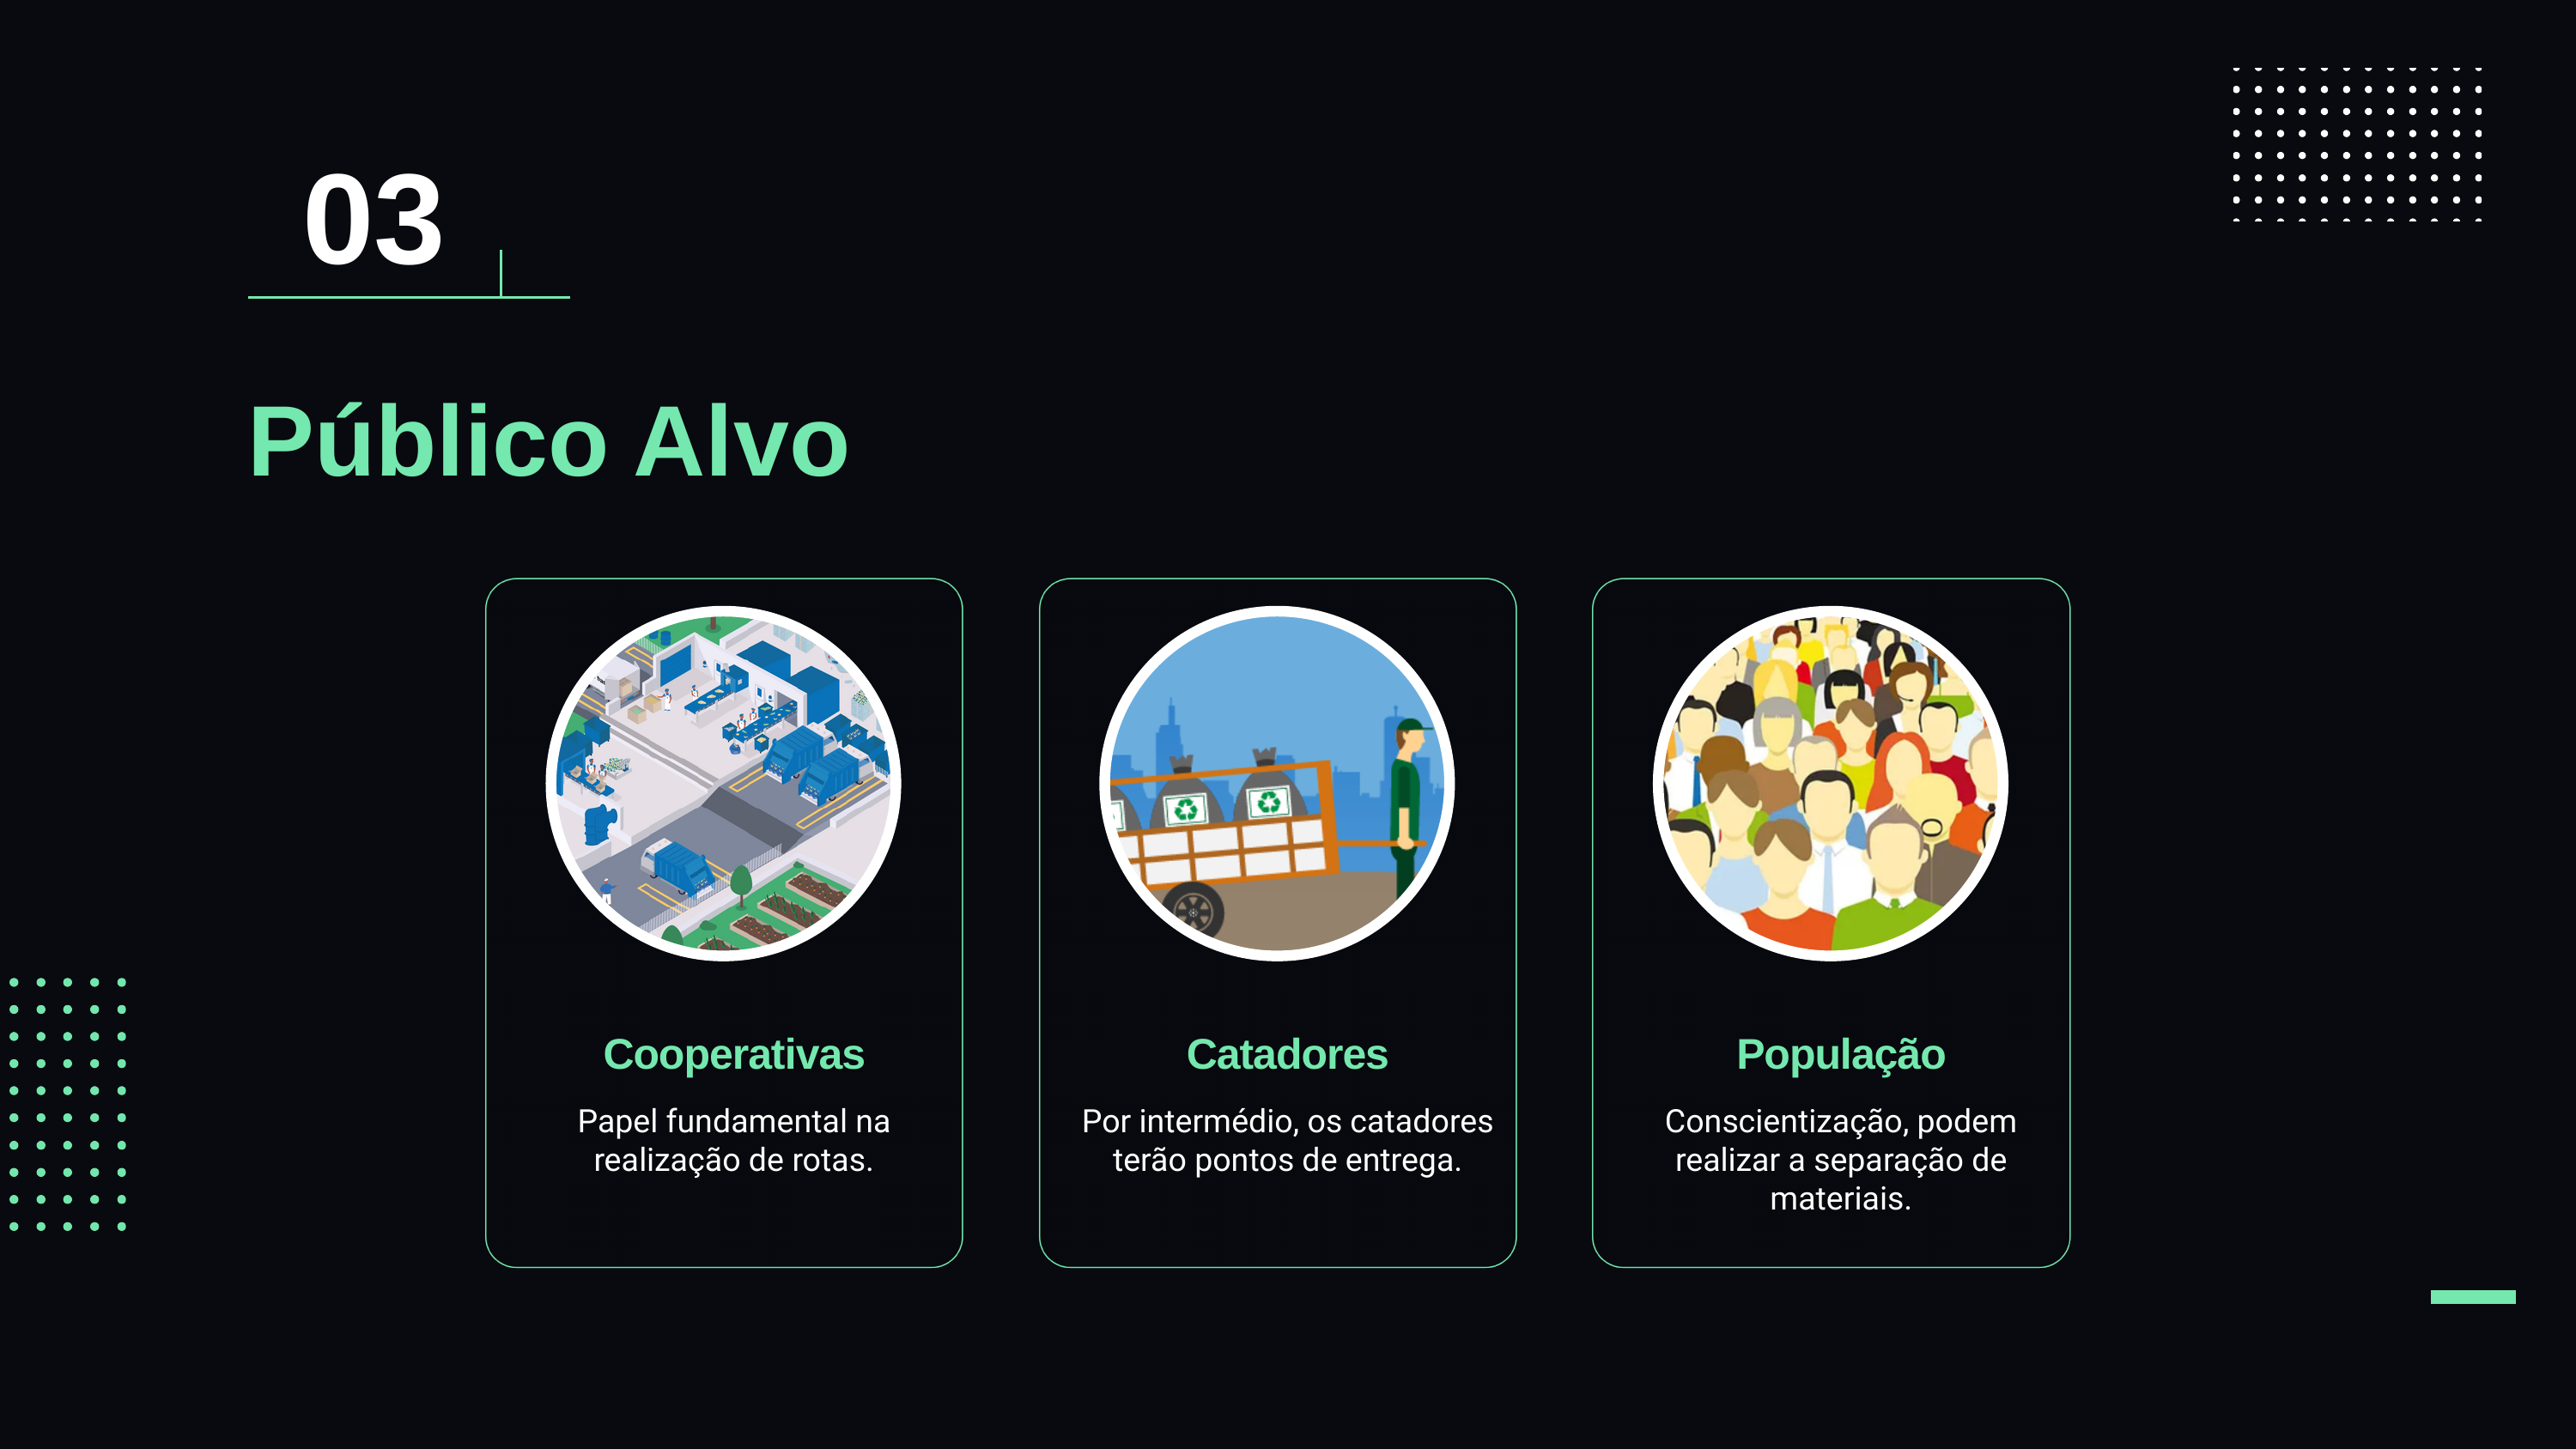

03

Público Alvo

Cooperativas
Catadores
População
Papel fundamental na realização de rotas.
Por intermédio, os catadores terão pontos de entrega.
Conscientização, podem realizar a separação de materiais.